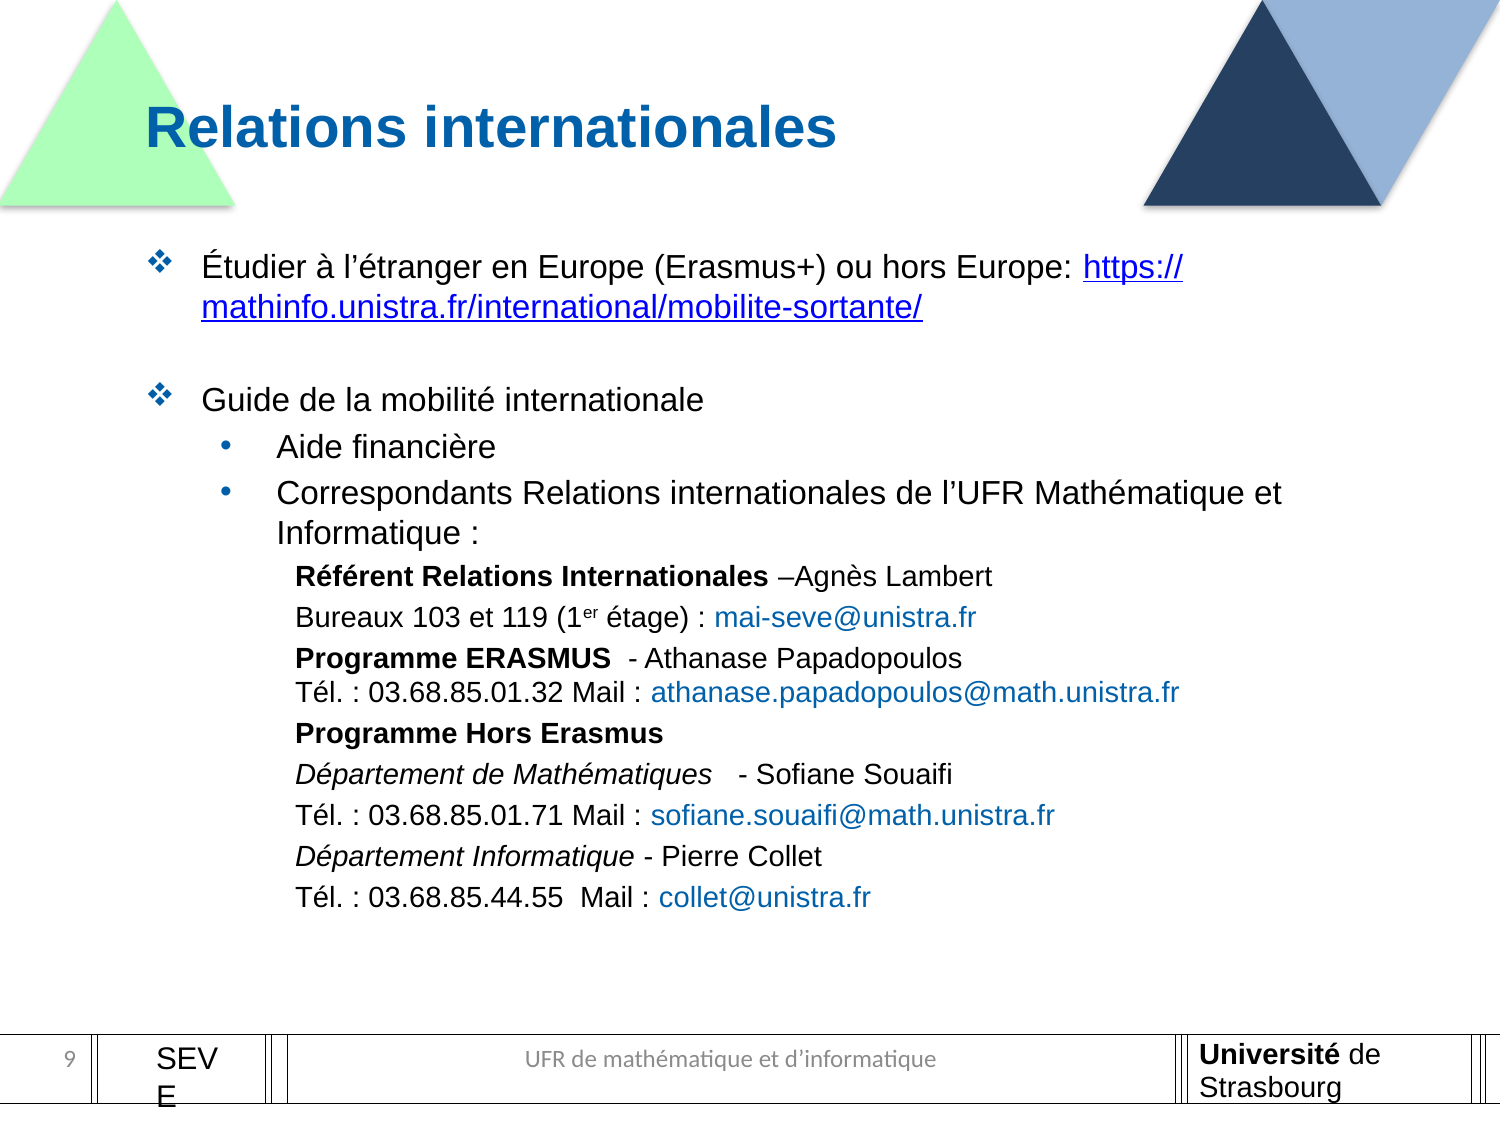

Relations internationales

Étudier à l’étranger en Europe (Erasmus+) ou hors Europe: https://mathinfo.unistra.fr/international/mobilite-sortante/

Guide de la mobilité internationale
Aide financière
Correspondants Relations internationales de l’UFR Mathématique et Informatique :
	Référent Relations Internationales –Agnès Lambert
	Bureaux 103 et 119 (1er étage) : mai-seve@unistra.fr
	Programme ERASMUS  - Athanase Papadopoulos
	Tél. : 03.68.85.01.32 Mail : athanase.papadopoulos@math.unistra.fr
	Programme Hors Erasmus
	Département de Mathématiques   - Sofiane Souaifi
	Tél. : 03.68.85.01.71 Mail : sofiane.souaifi@math.unistra.fr
	Département Informatique - Pierre Collet
	Tél. : 03.68.85.44.55  Mail : collet@unistra.fr
SEVE
9
UFR de mathématique et d’informatique